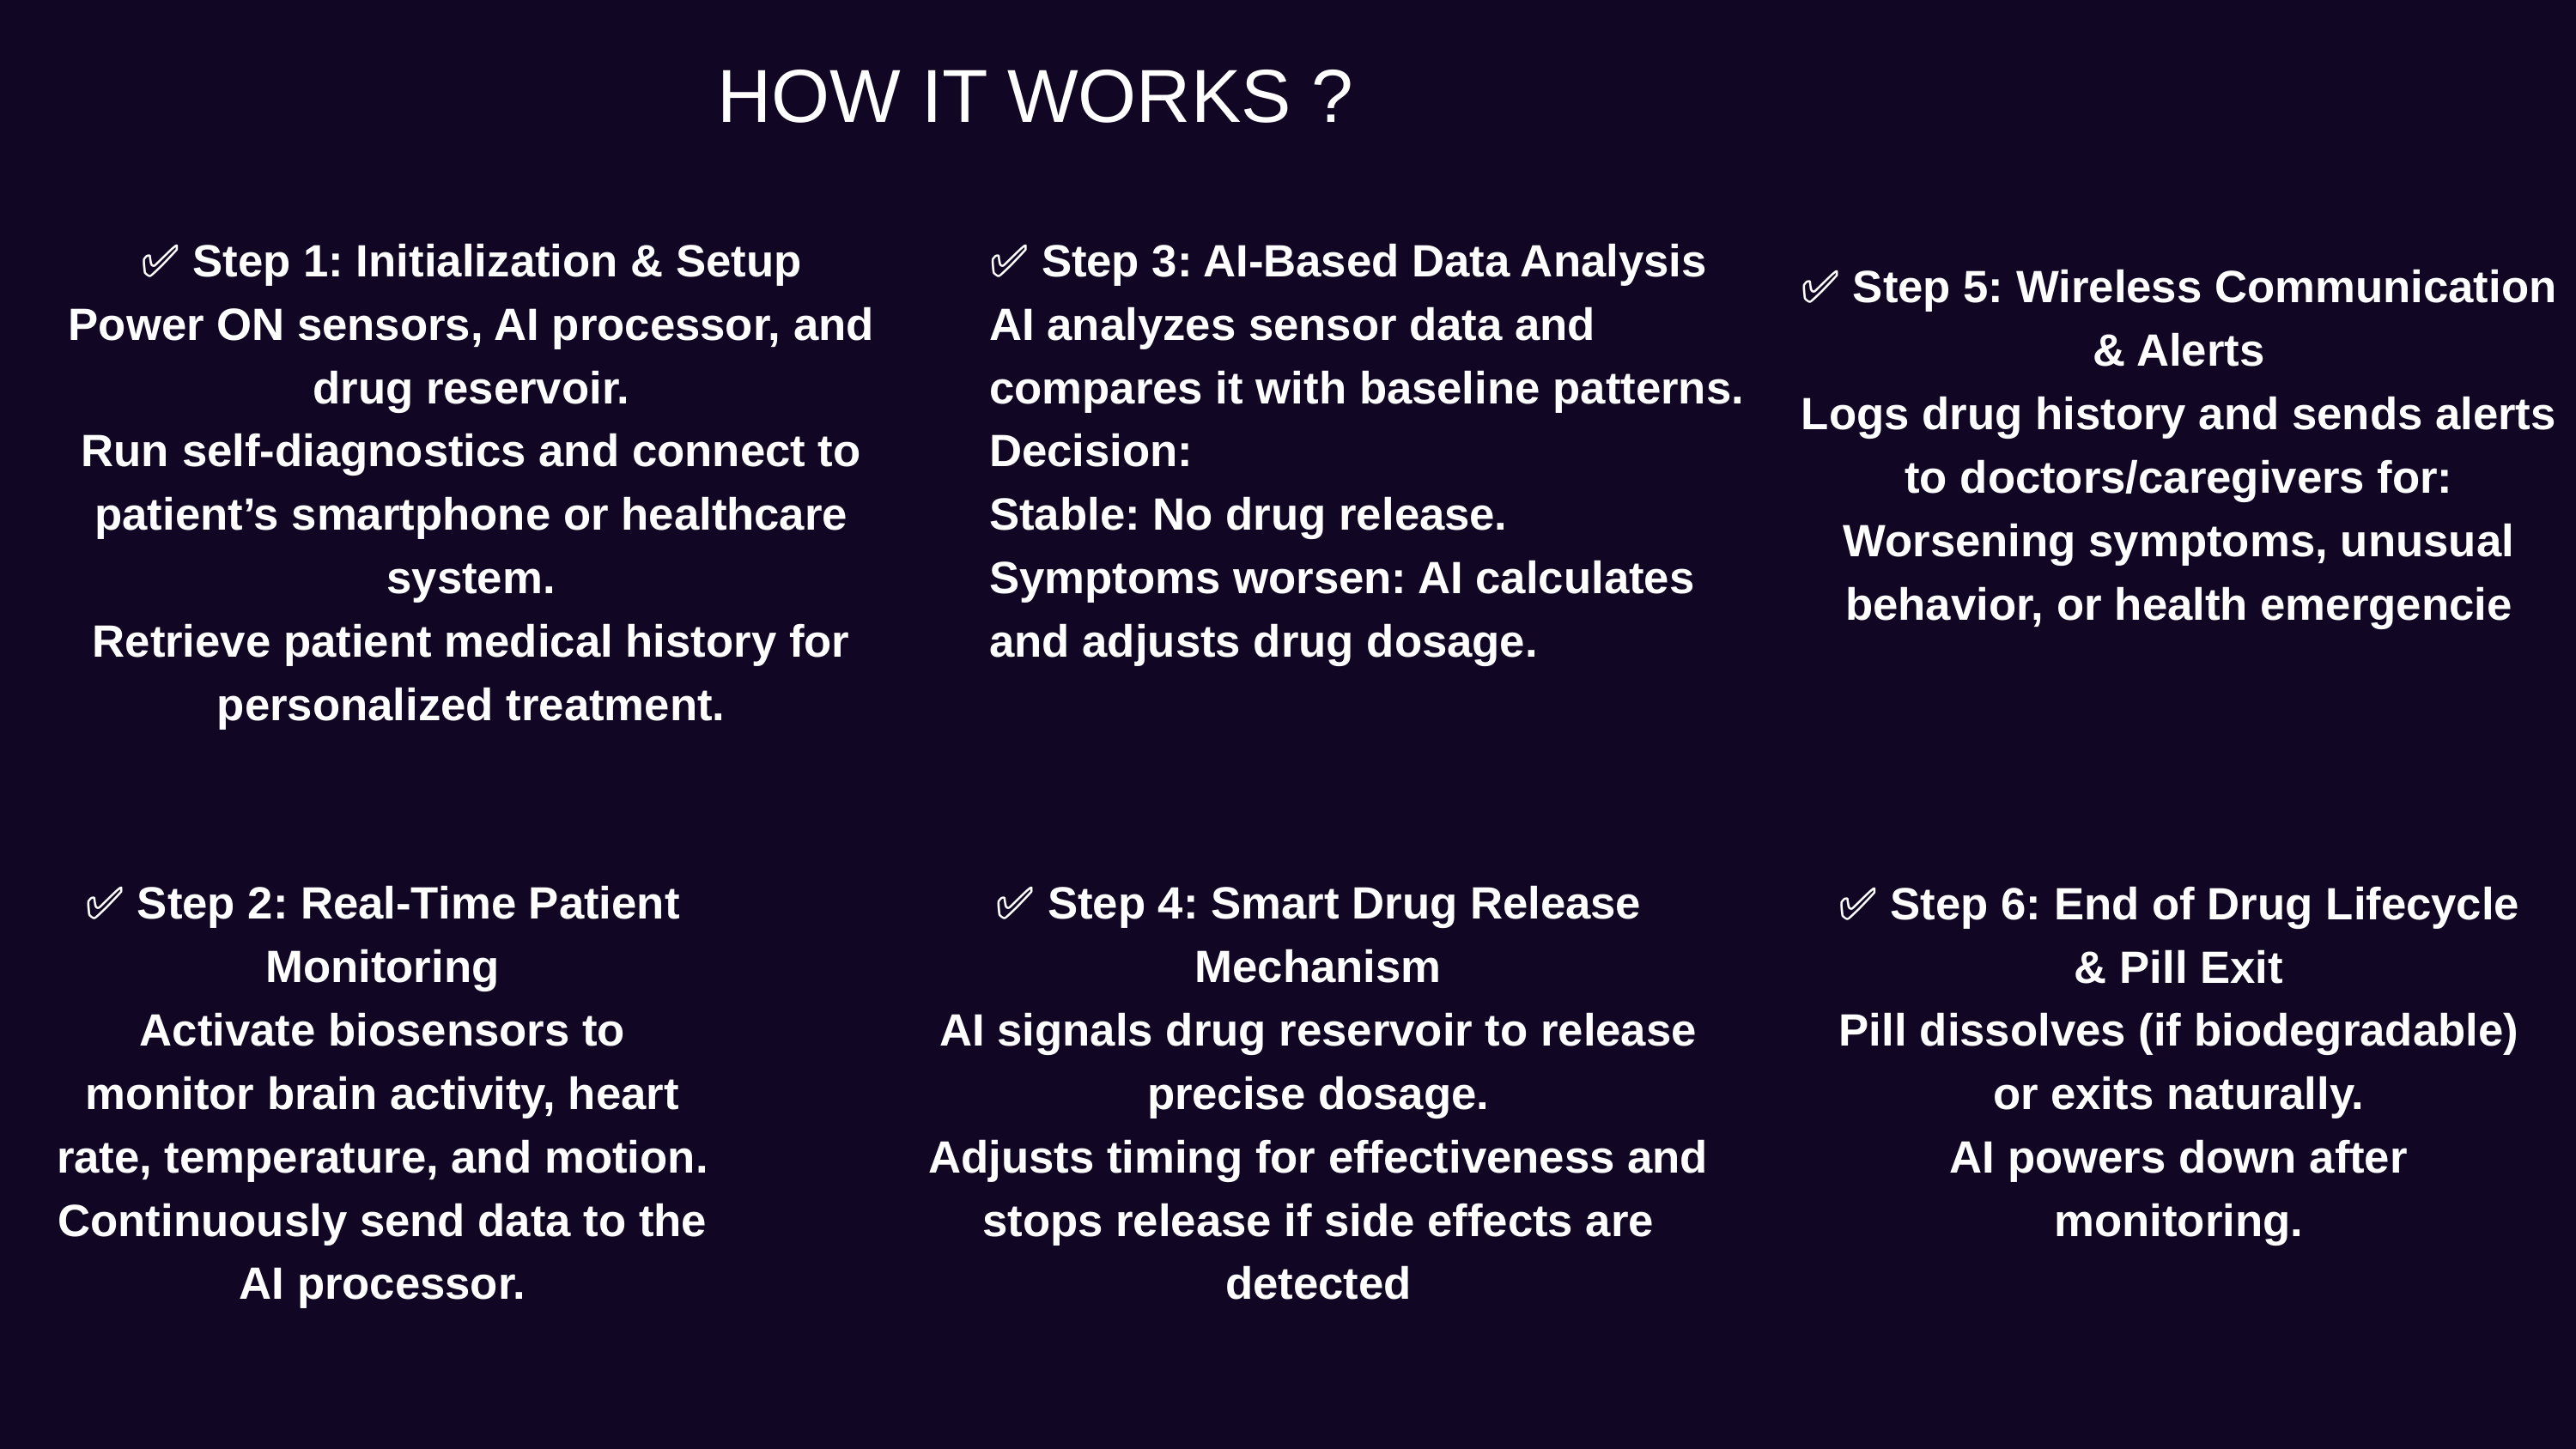

HOW IT WORKS ?

✅ Step 1: Initialization & Setup
Power ON sensors, AI processor, and drug reservoir.
Run self-diagnostics and connect to patient’s smartphone or healthcare system.
Retrieve patient medical history for personalized treatment.
✅ Step 3: AI-Based Data Analysis
AI analyzes sensor data and compares it with baseline patterns.
Decision:
Stable: No drug release.
Symptoms worsen: AI calculates and adjusts drug dosage.
✅ Step 5: Wireless Communication & Alerts
Logs drug history and sends alerts to doctors/caregivers for:
Worsening symptoms, unusual behavior, or health emergencie

✅ Step 6: End of Drug Lifecycle & Pill Exit
Pill dissolves (if biodegradable) or exits naturally.
AI powers down after monitoring.

✅ Step 2: Real-Time Patient Monitoring
Activate biosensors to monitor brain activity, heart rate, temperature, and motion.
Continuously send data to the AI processor.
✅ Step 4: Smart Drug Release Mechanism
AI signals drug reservoir to release precise dosage.
Adjusts timing for effectiveness and stops release if side effects are detected